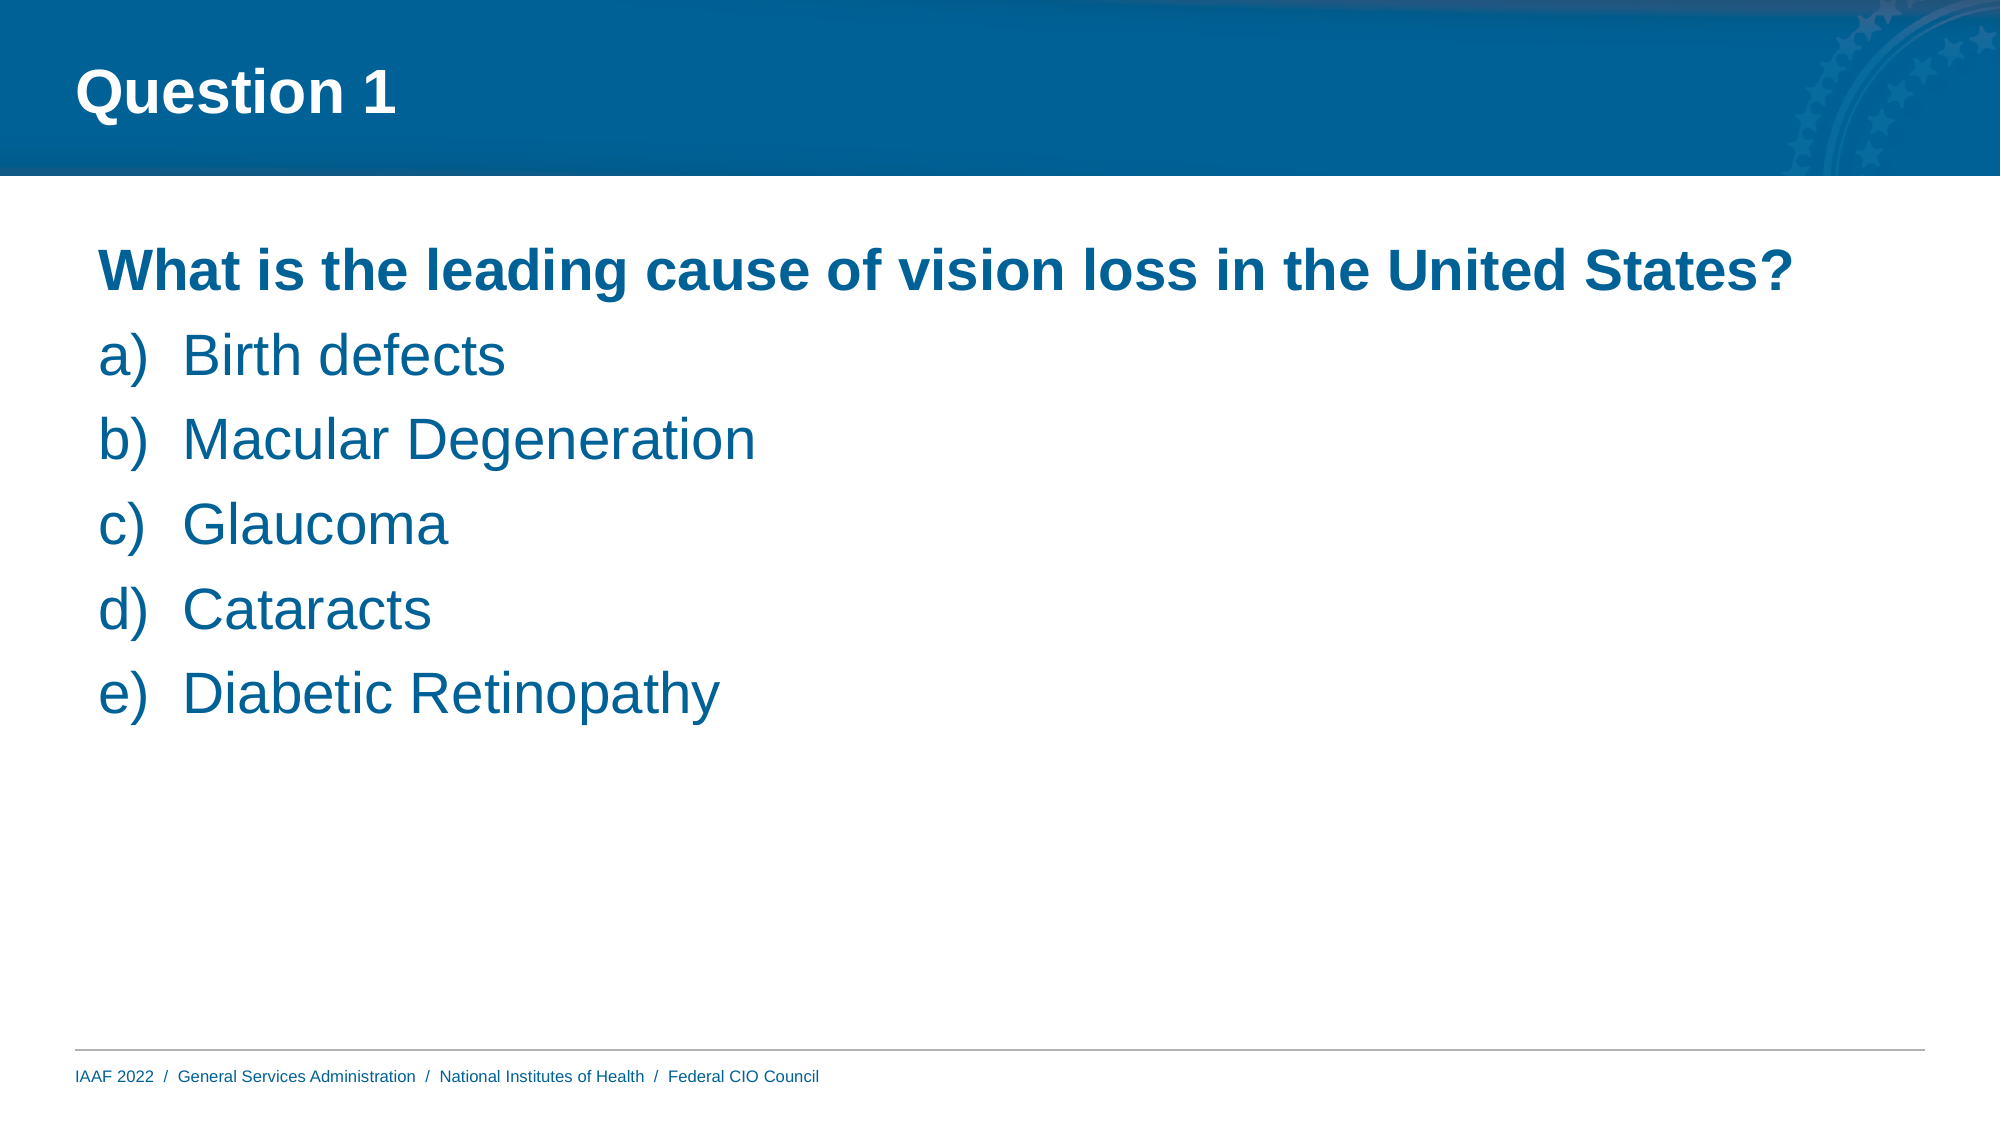

# Question 1
What is the leading cause of vision loss in the United States?
Birth defects
Macular Degeneration
Glaucoma
Cataracts
Diabetic Retinopathy